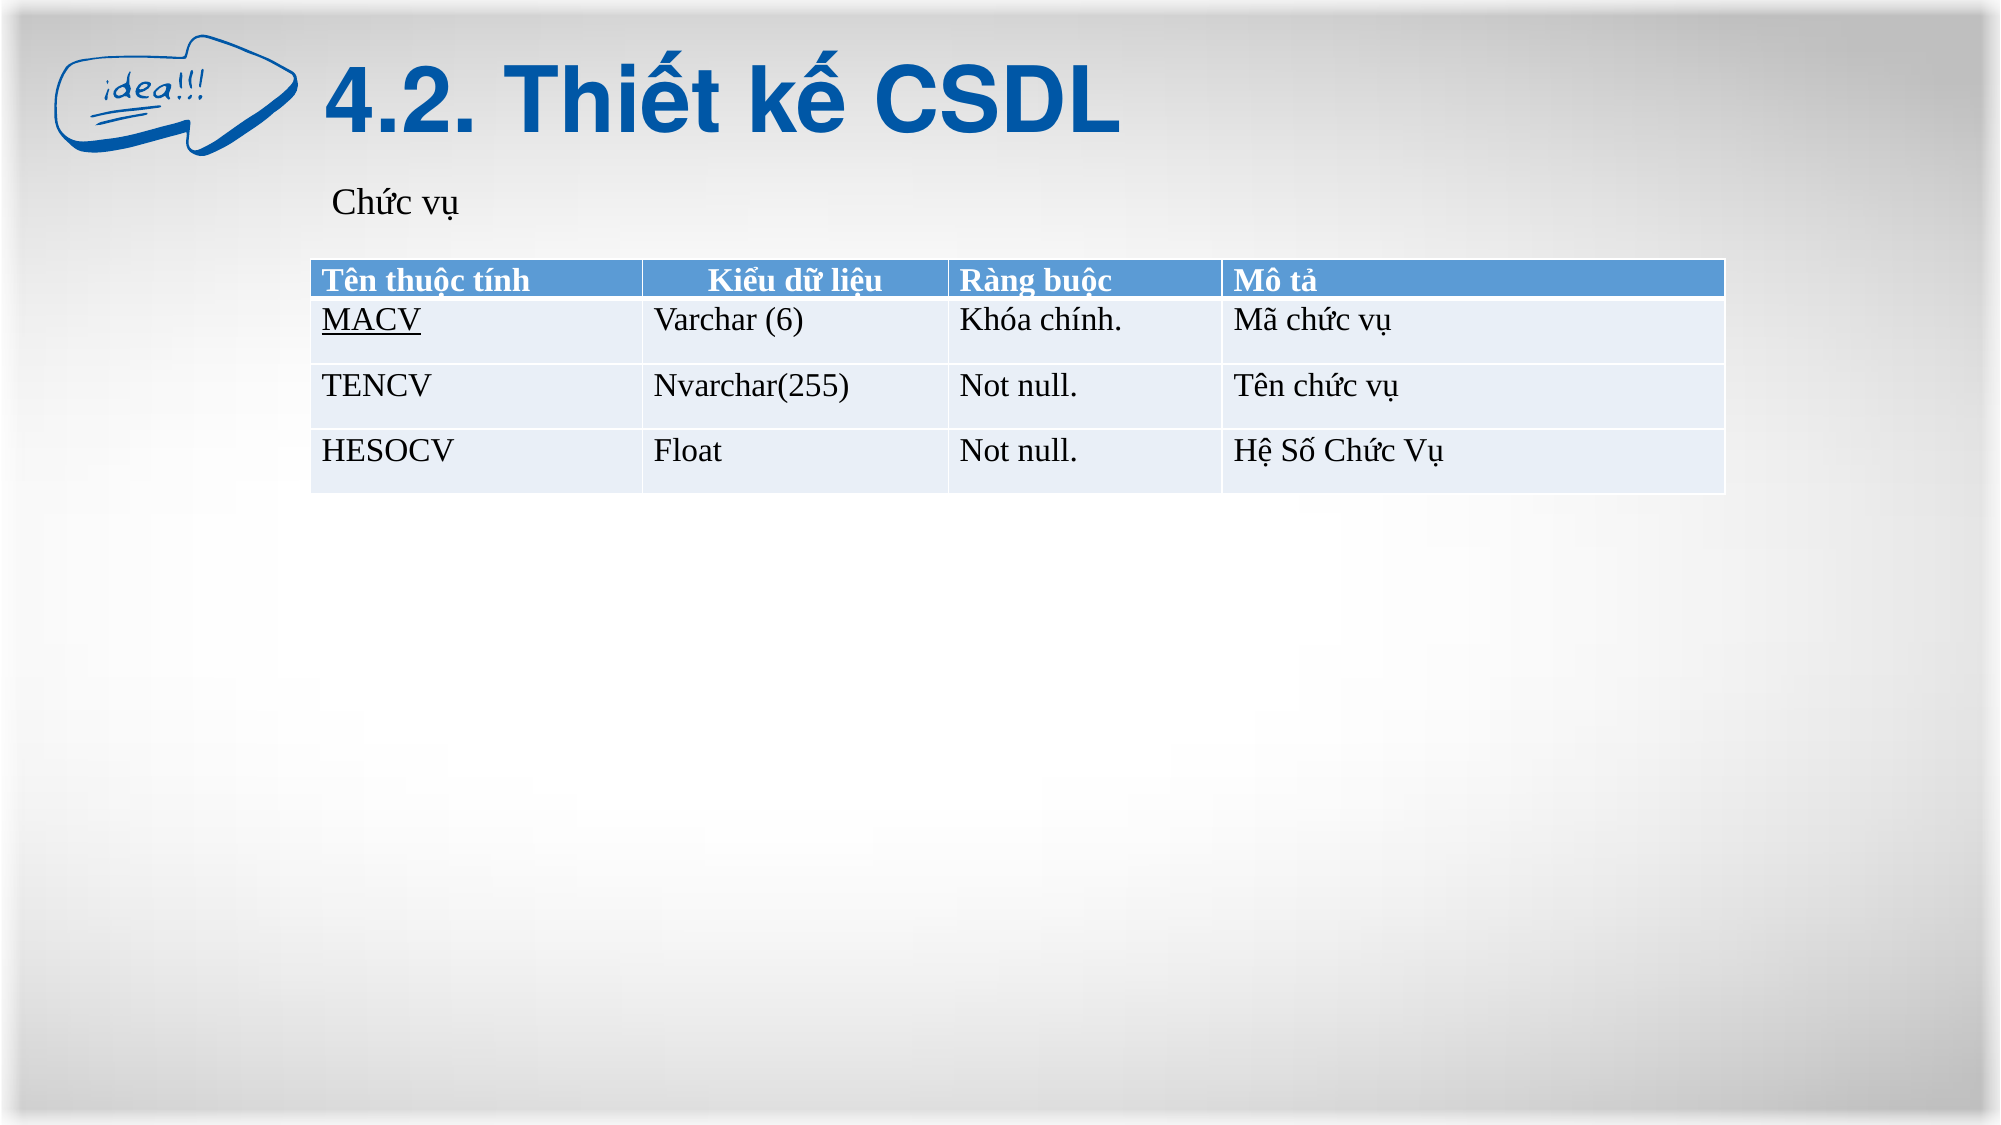

4.2. Thiết kế CSDL
Chức vụ
| Tên thuộc tính | Kiểu dữ liệu | Ràng buộc | Mô tả |
| --- | --- | --- | --- |
| MACV | Varchar (6) | Khóa chính. | Mã chức vụ |
| TENCV | Nvarchar(255) | Not null. | Tên chức vụ |
| HESOCV | Float | Not null. | Hệ Số Chức Vụ |